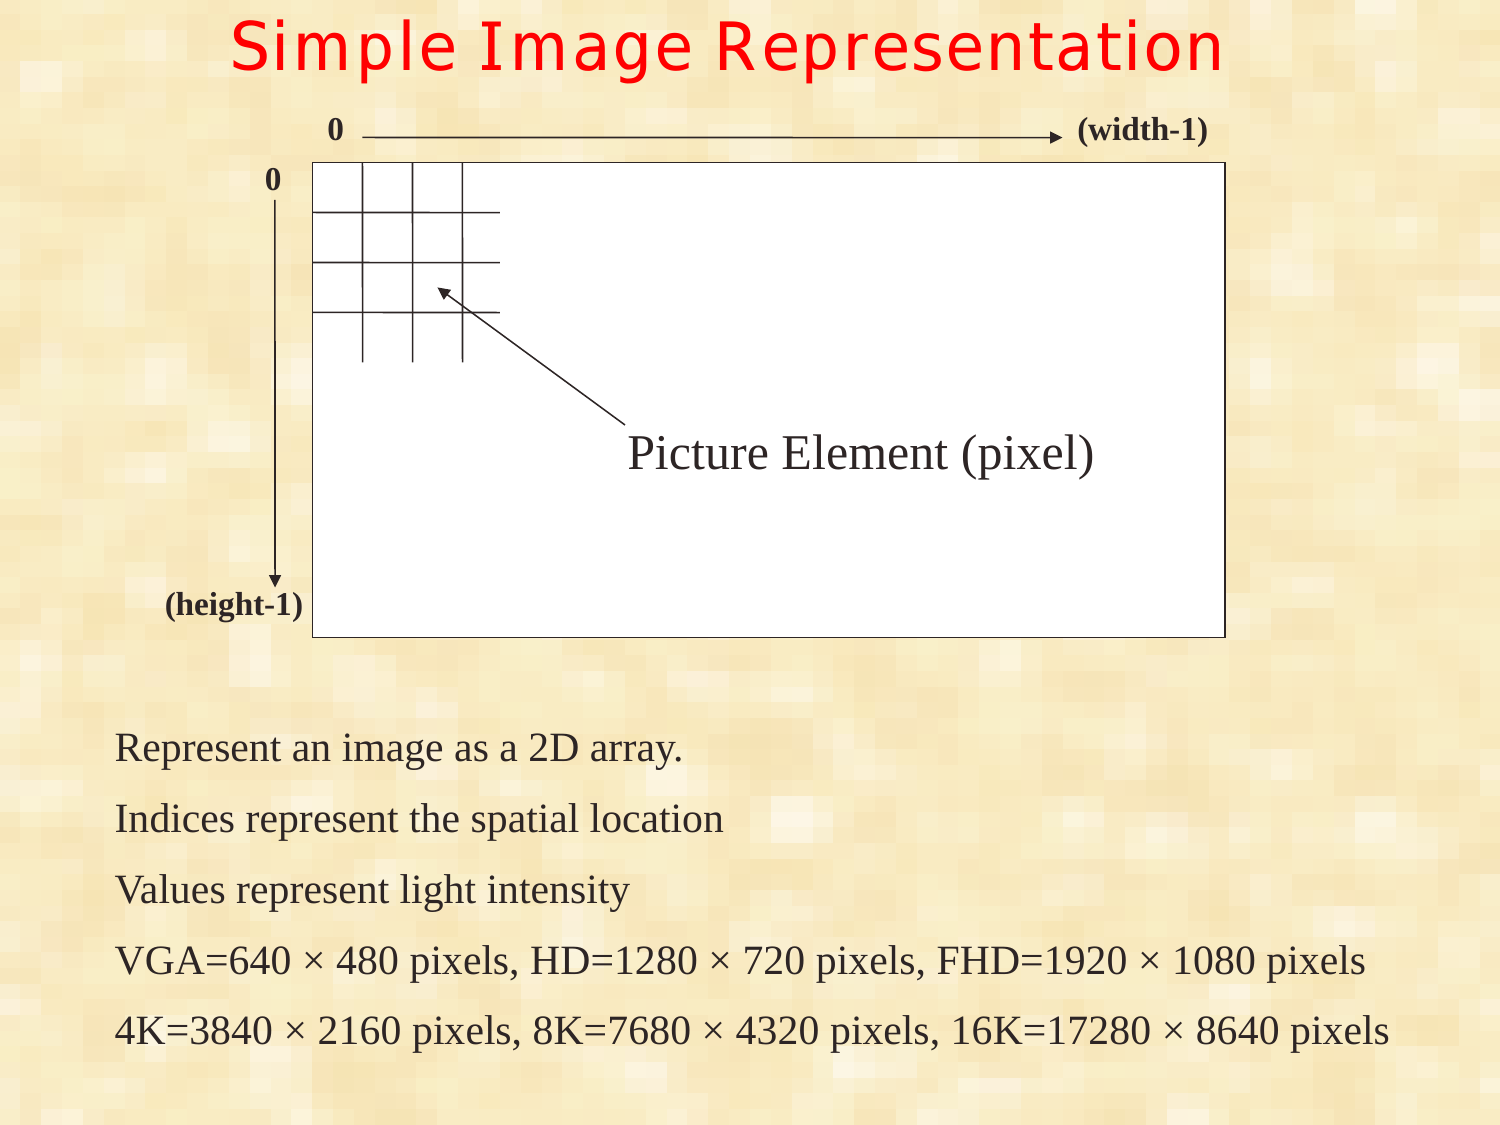

# Simple Image Representation
0
(width-1)

0

Picture Element (pixel)
(height-1)
Represent an image as a 2D array.
Indices represent the spatial location
Values represent light intensity
VGA=640 × 480 pixels, HD=1280 × 720 pixels, FHD=1920 × 1080 pixels
4K=3840 × 2160 pixels, 8K=7680 × 4320 pixels, 16K=17280 × 8640 pixels